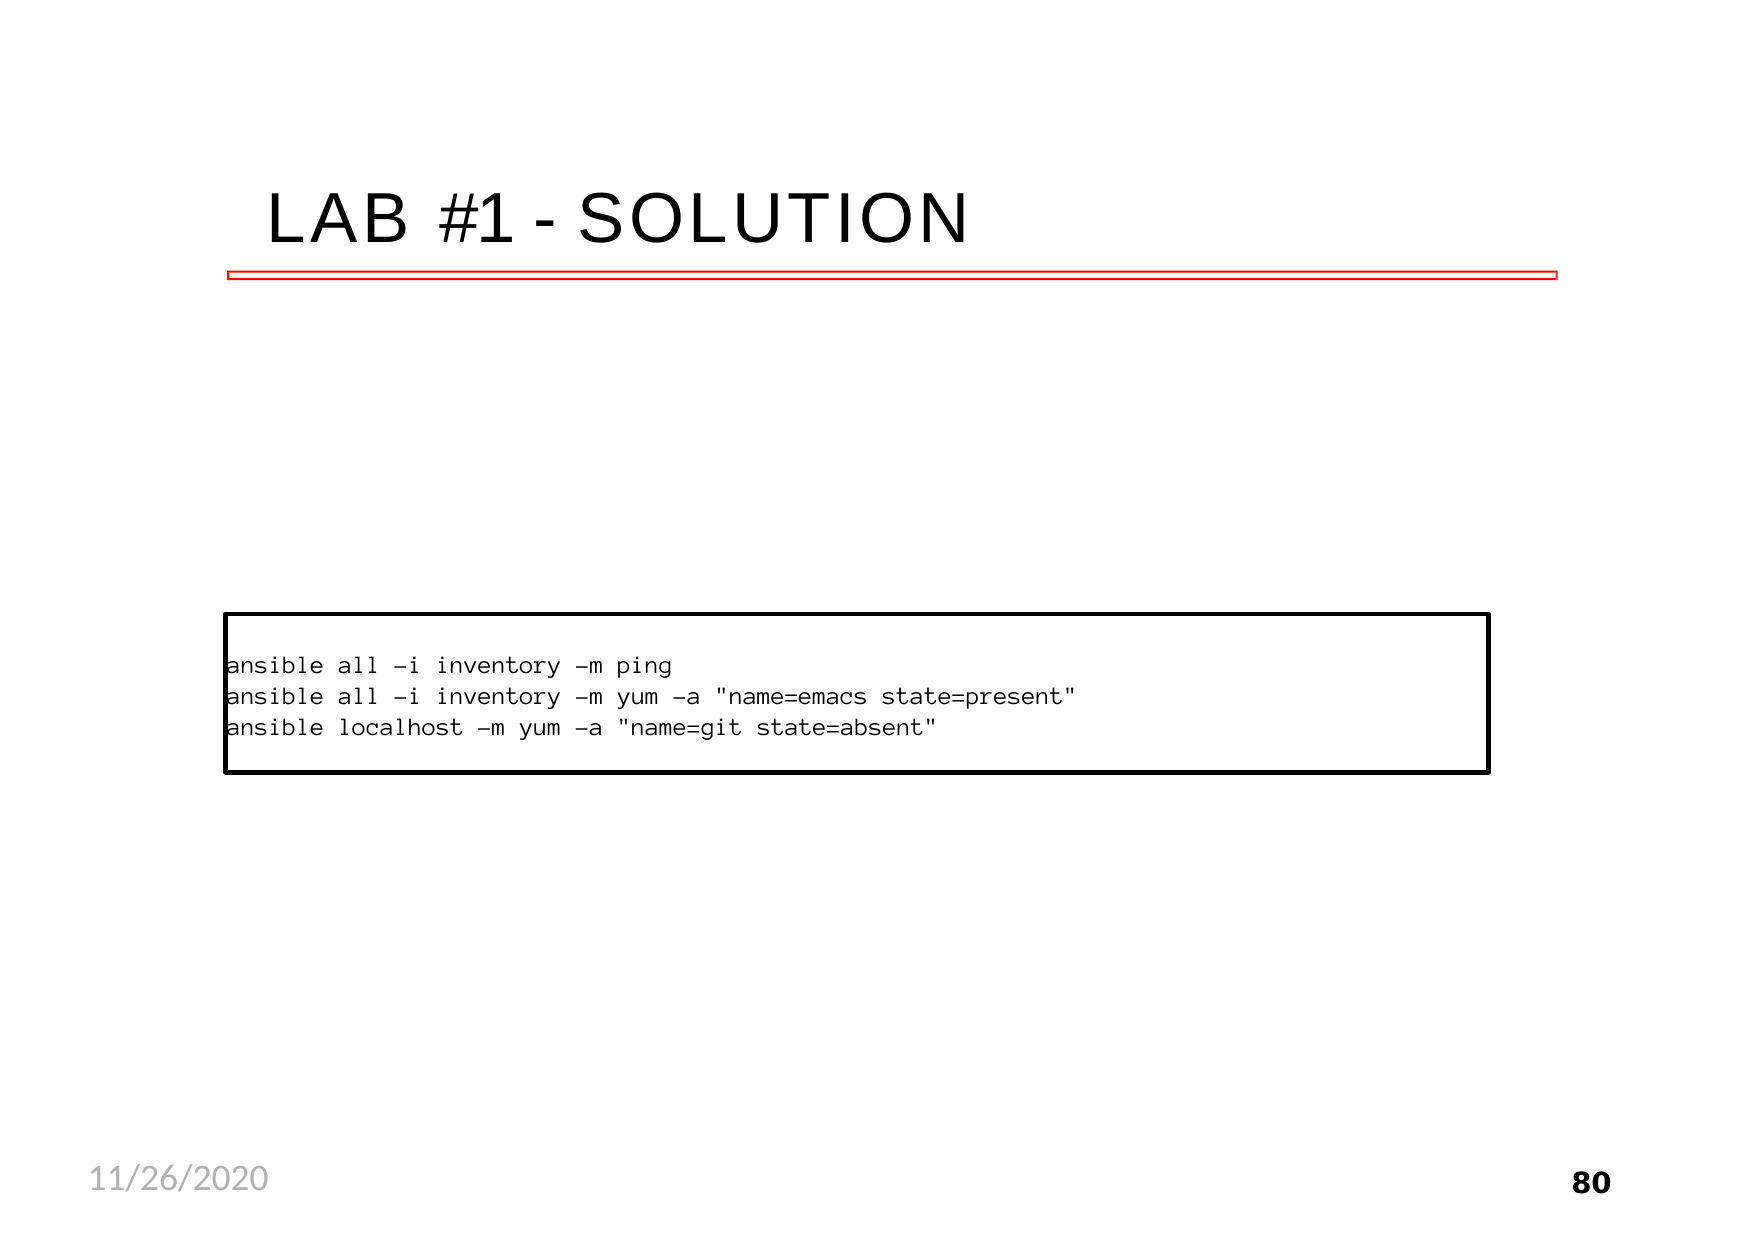

# LAB #1 - SOLUTION

ansible all -i inventory -m ping
ansible all -i inventory -m yum -a "name=emacs state=present"
ansible localhost -m yum -a "name=git state=absent"

11/26/2020
80